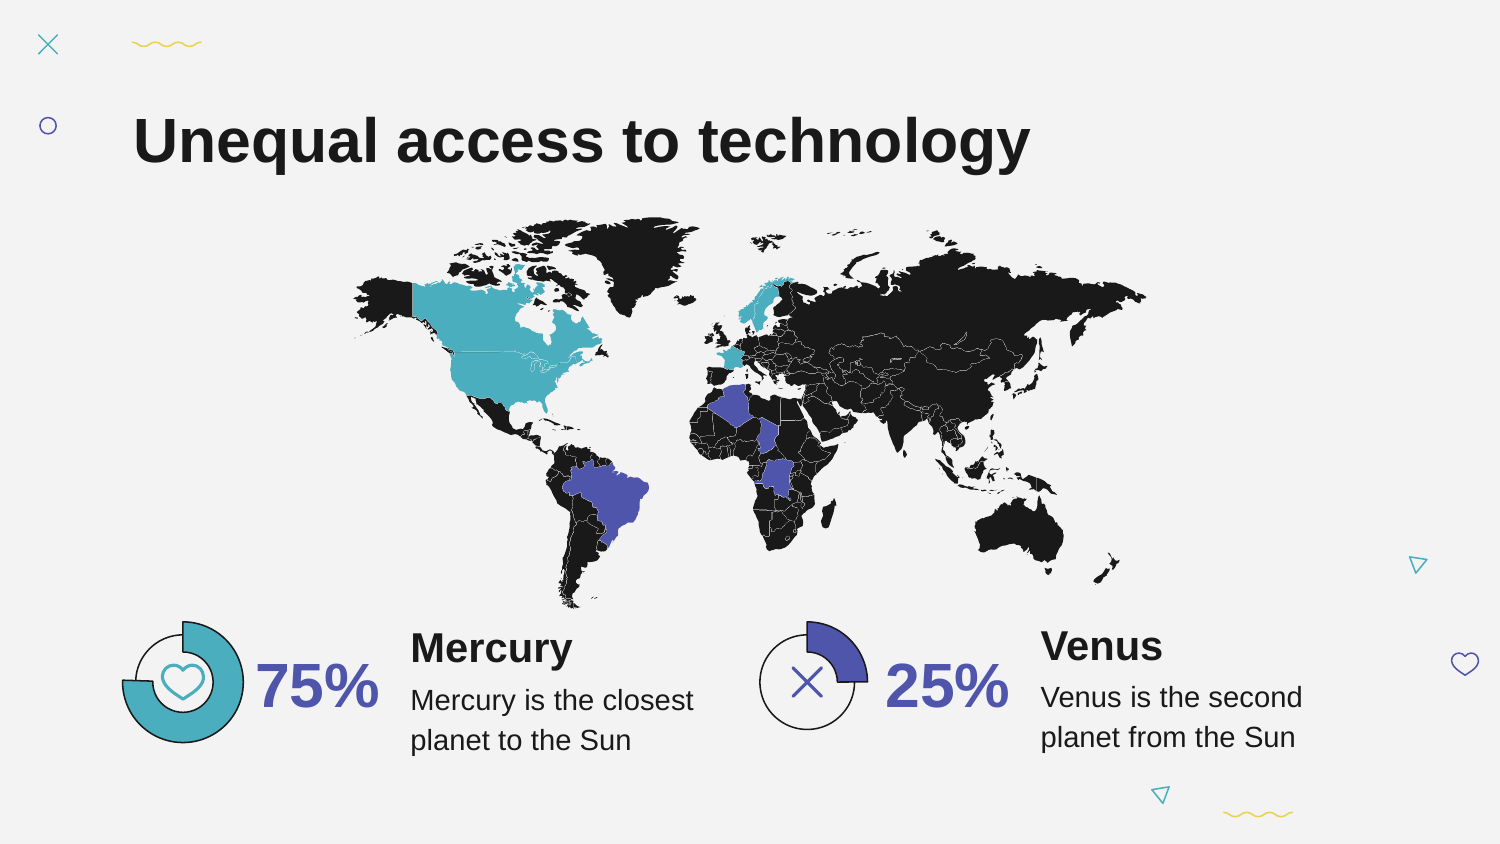

# Unequal access to technology

Venus
75%
25%
Mercury

Venus is the second planet from the Sun
Mercury is the closest planet to the Sun